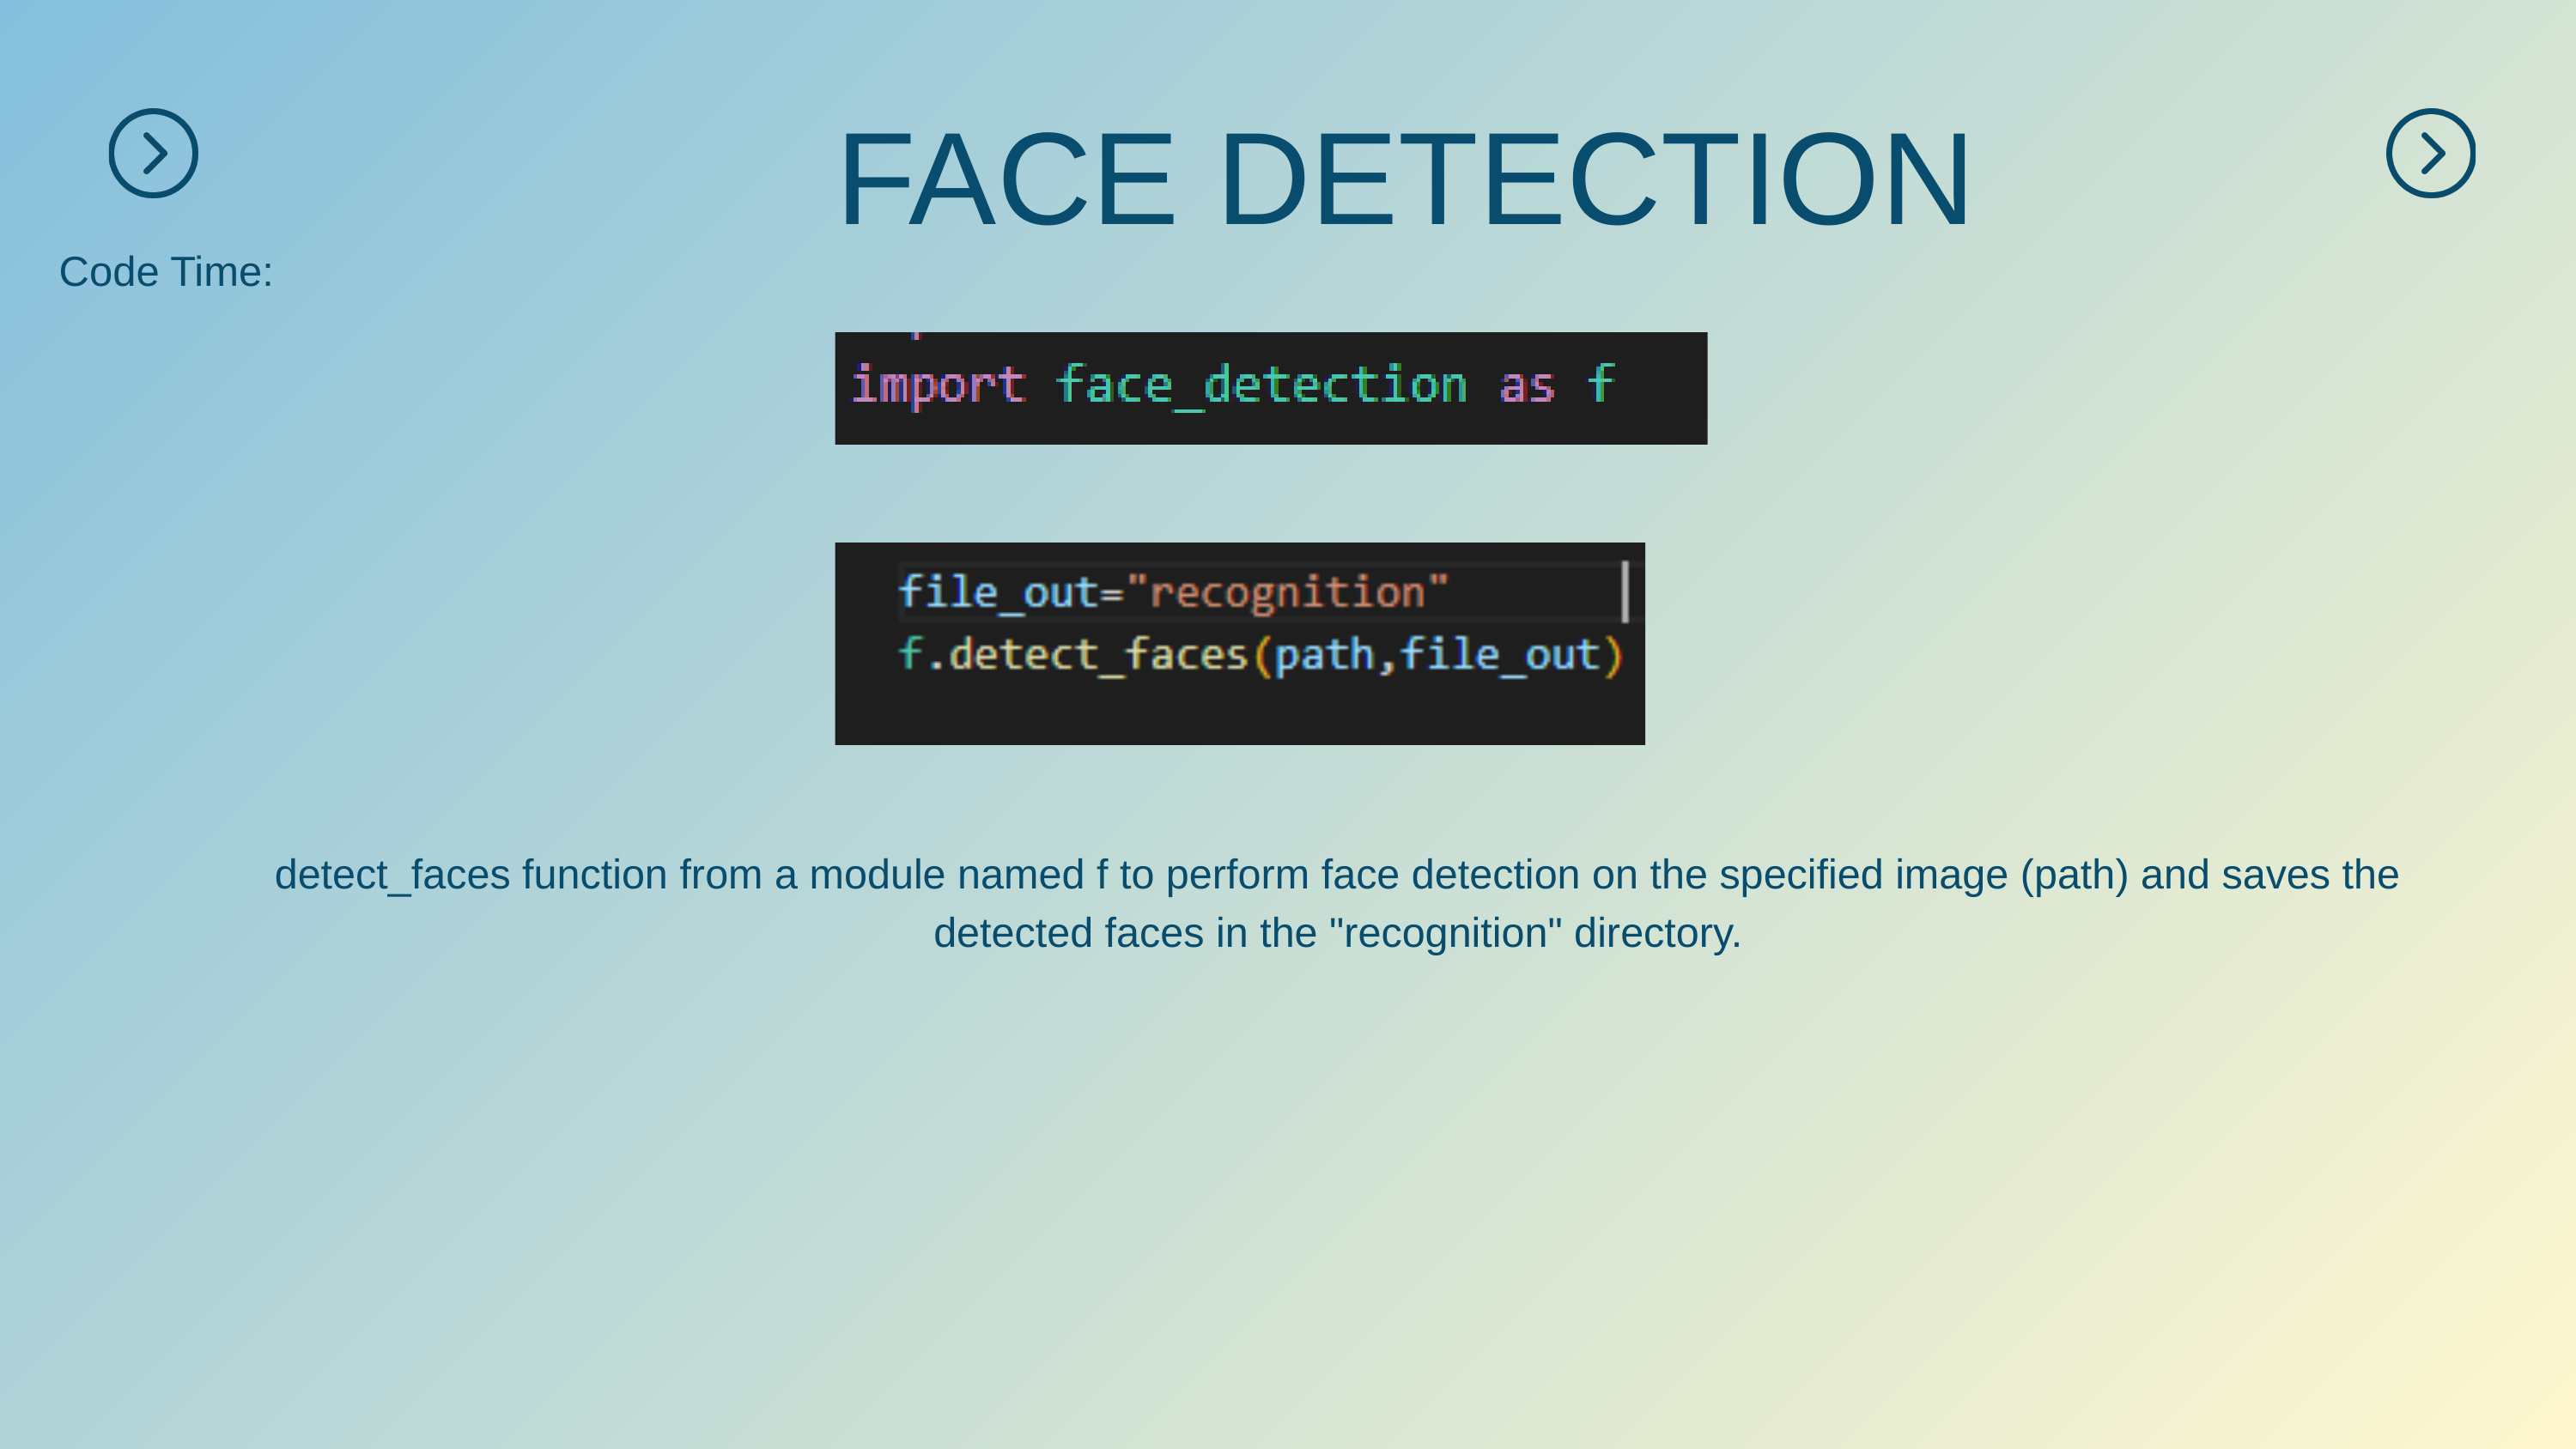

FACE DETECTION

Code Time:

detect_faces function from a module named f to perform face detection on the specified image (path) and saves the detected faces in the "recognition" directory.